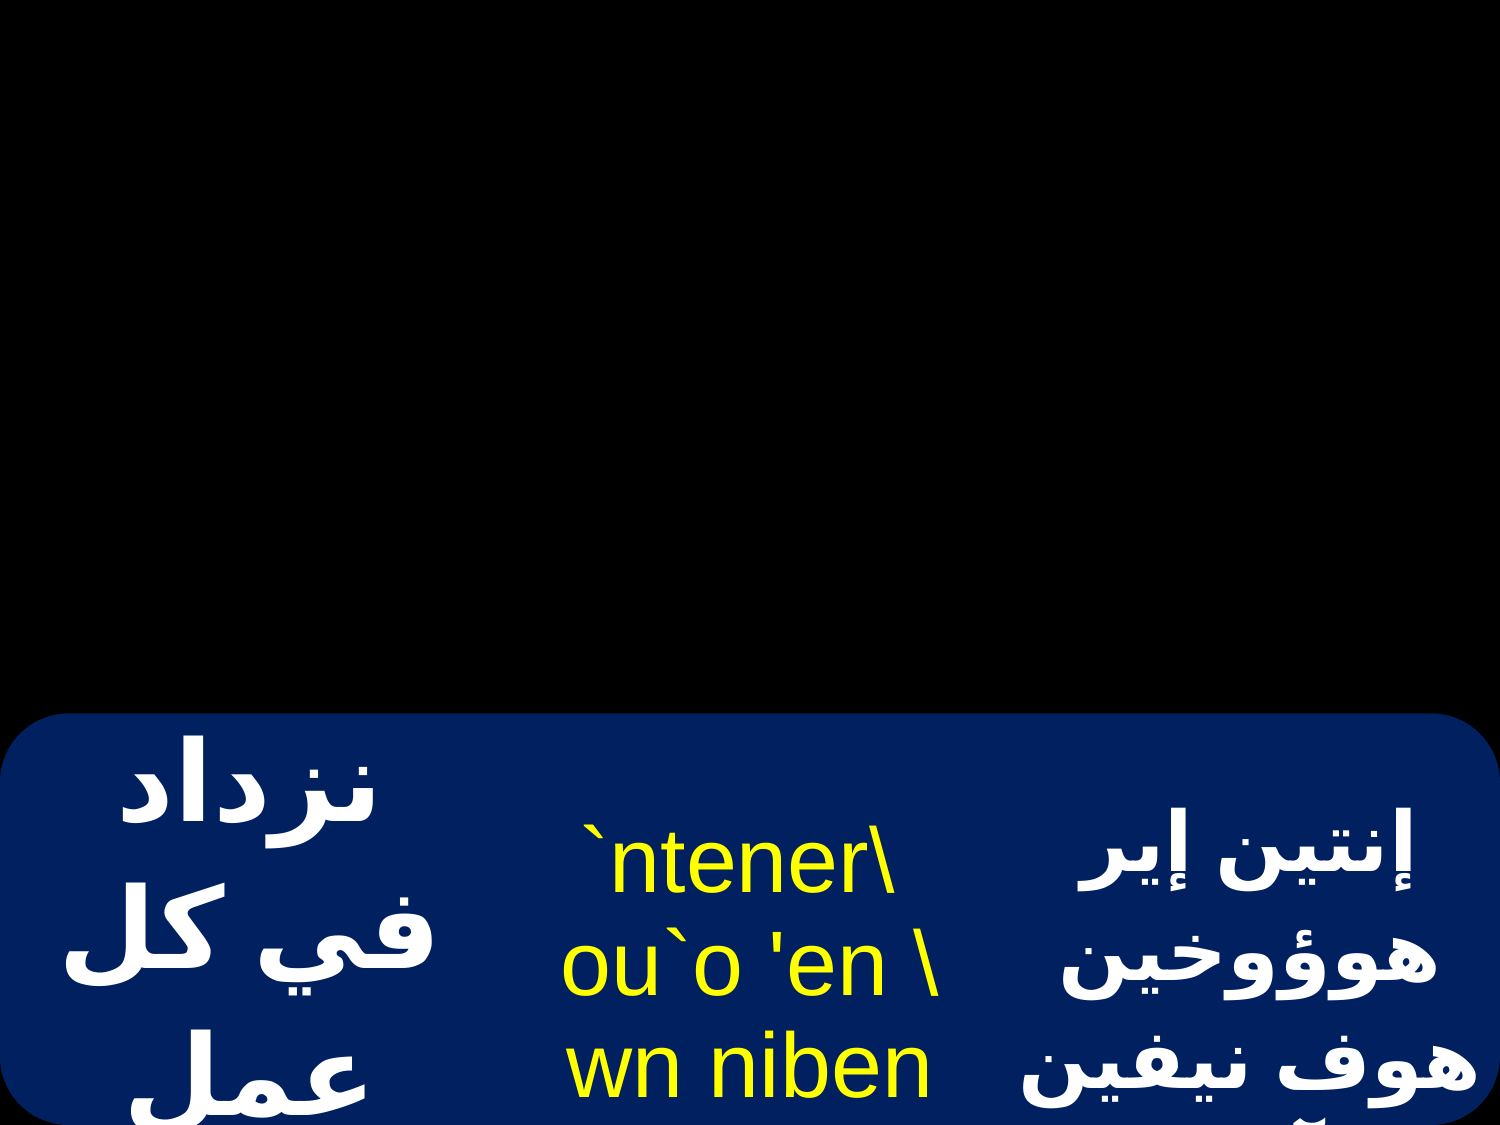

| نزداد في كل عمل صالح | `ntener\ ou`o 'en \wn niben `n`agaqon | إنتين إير هوؤوخين هوف نيفين إن آغاثون |
| --- | --- | --- |